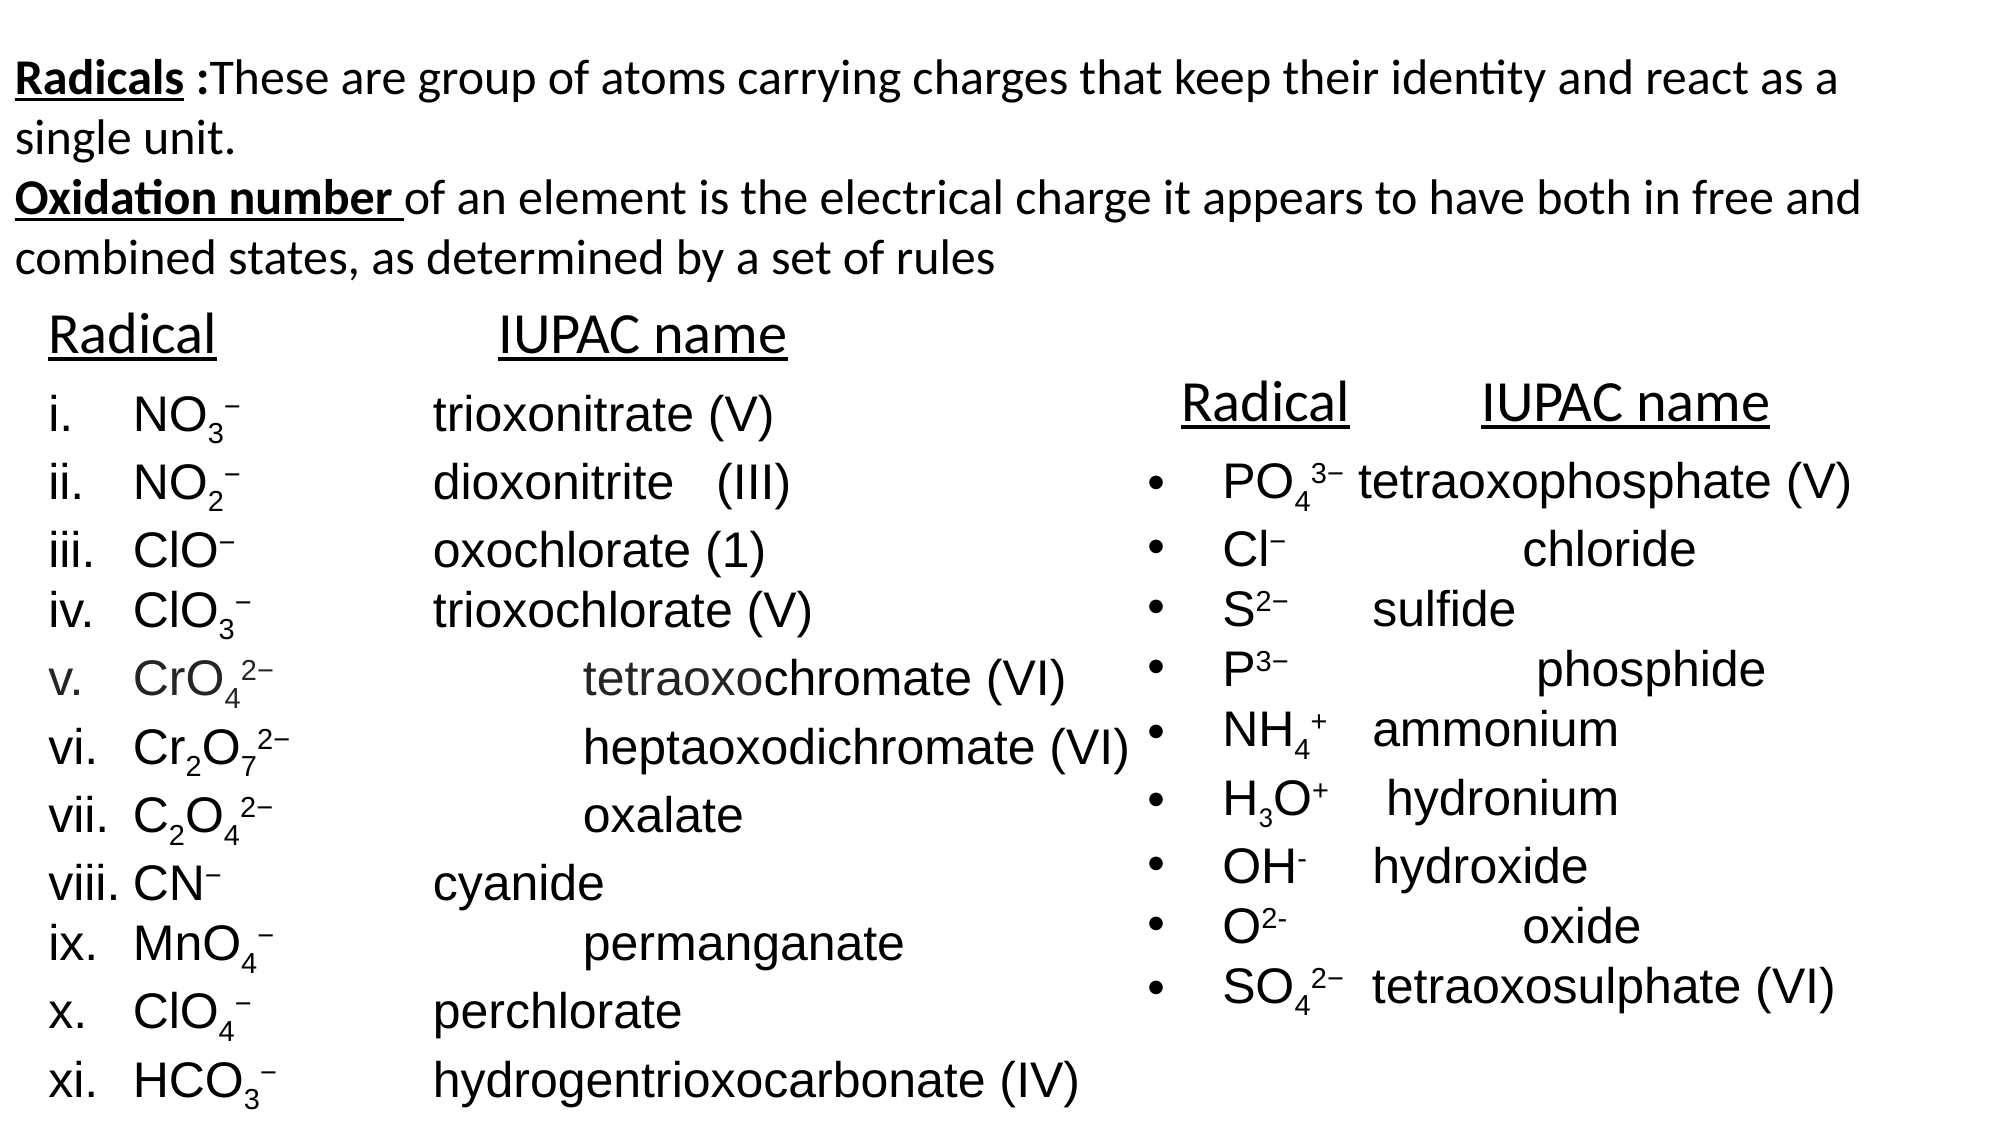

Radicals :These are group of atoms carrying charges that keep their identity and react as a single unit.
Oxidation number of an element is the electrical charge it appears to have both in free and combined states, as determined by a set of rules

Radical		IUPAC name
Radical	IUPAC name
NO3− 		trioxonitrate (V)
NO2−		dioxonitrite   (III)
ClO−		oxochlorate (1)
ClO3− 		trioxochlorate (V)
CrO42− 		tetraoxochromate (VI)
Cr2O72− 		heptaoxodichromate (VI)
C2O42− 		oxalate
CN− 		cyanide
MnO4− 		permanganate
ClO4− 		perchlorate
HCO3−		hydrogentrioxocarbonate (IV)
CO32− 		trioxocarbonate (IV)

PO43− tetraoxophosphate (V)
Cl−		chloride
S2− 	sulfide
P3−		 phosphide
NH4+ 	ammonium
H3O+   	 hydronium
OH-	hydroxide
O2-		oxide
SO42−  tetraoxosulphate (VI)